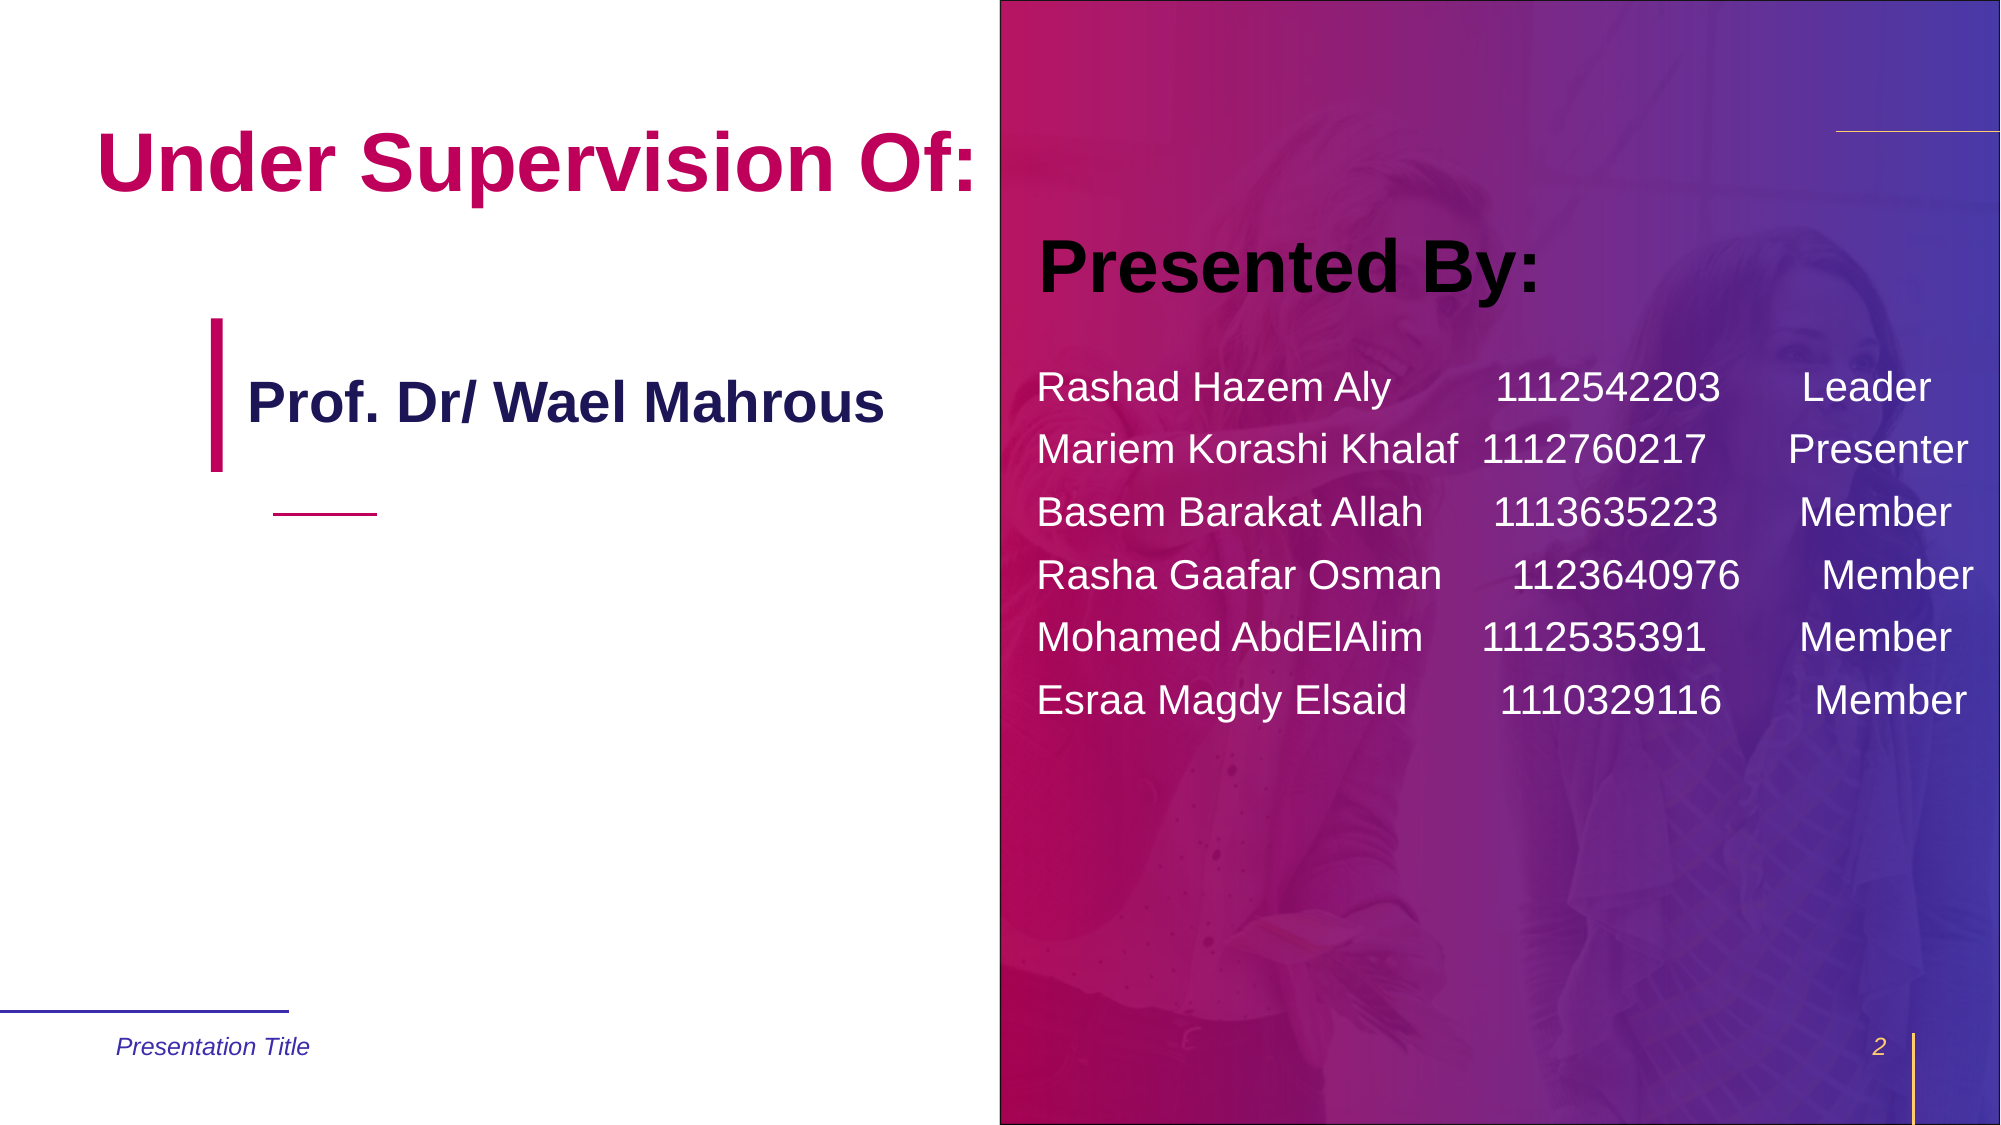

# Under Supervision Of:
Presented By:
Rashad Hazem Aly         1112542203       Leader
Mariem Korashi Khalaf  1112760217       Presenter
Basem Barakat Allah      1113635223       Member
Rasha Gaafar Osman      1123640976       Member
Mohamed AbdElAlim     1112535391        Member
Esraa Magdy Elsaid        1110329116        Member

Prof. Dr/ Wael Mahrous
Presentation Title
2